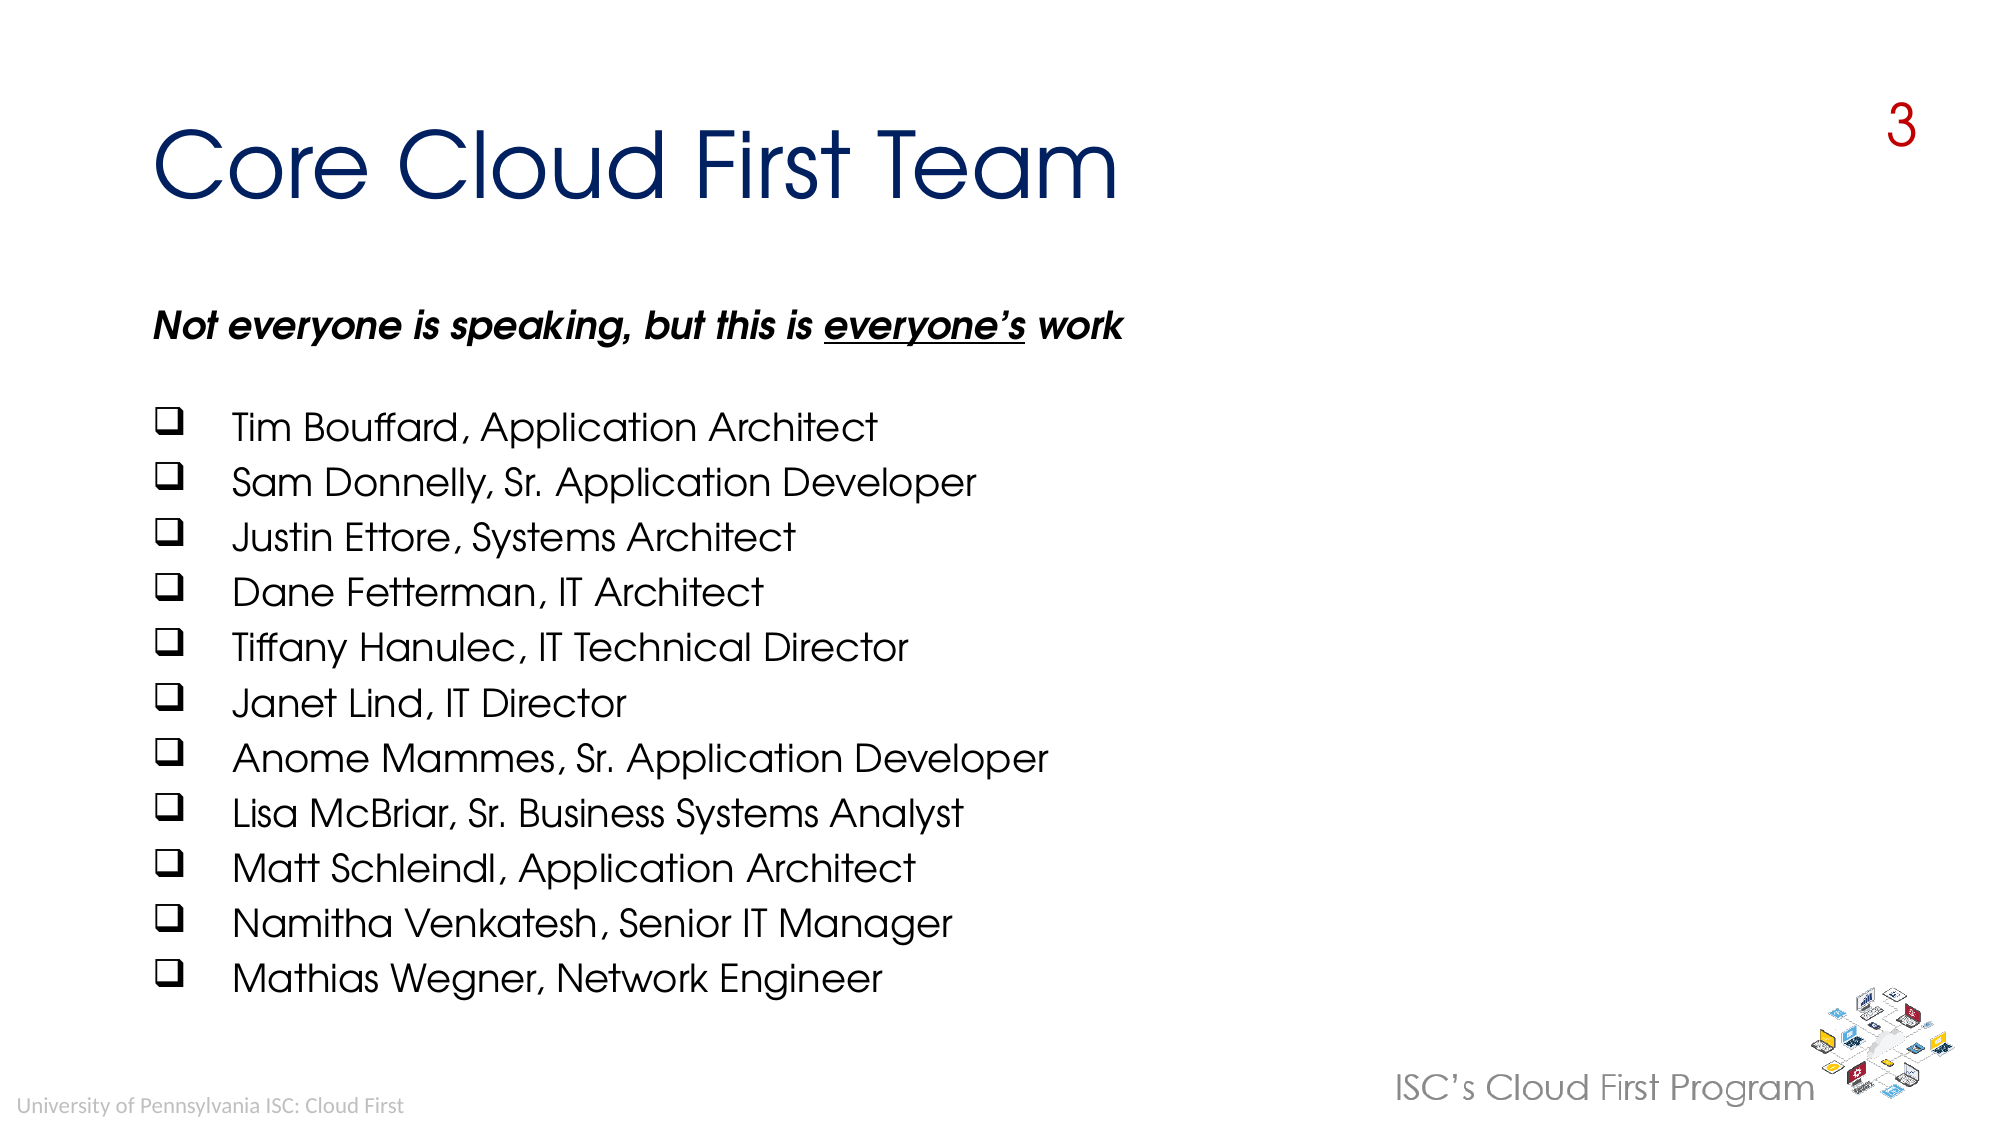

# Core Cloud First Team
Not everyone is speaking, but this is everyone’s work
Tim Bouffard, Application Architect
Sam Donnelly, Sr. Application Developer
Justin Ettore, Systems Architect
Dane Fetterman, IT Architect
Tiffany Hanulec, IT Technical Director
Janet Lind, IT Director
Anome Mammes, Sr. Application Developer
Lisa McBriar, Sr. Business Systems Analyst
Matt Schleindl, Application Architect
Namitha Venkatesh, Senior IT Manager
Mathias Wegner, Network Engineer